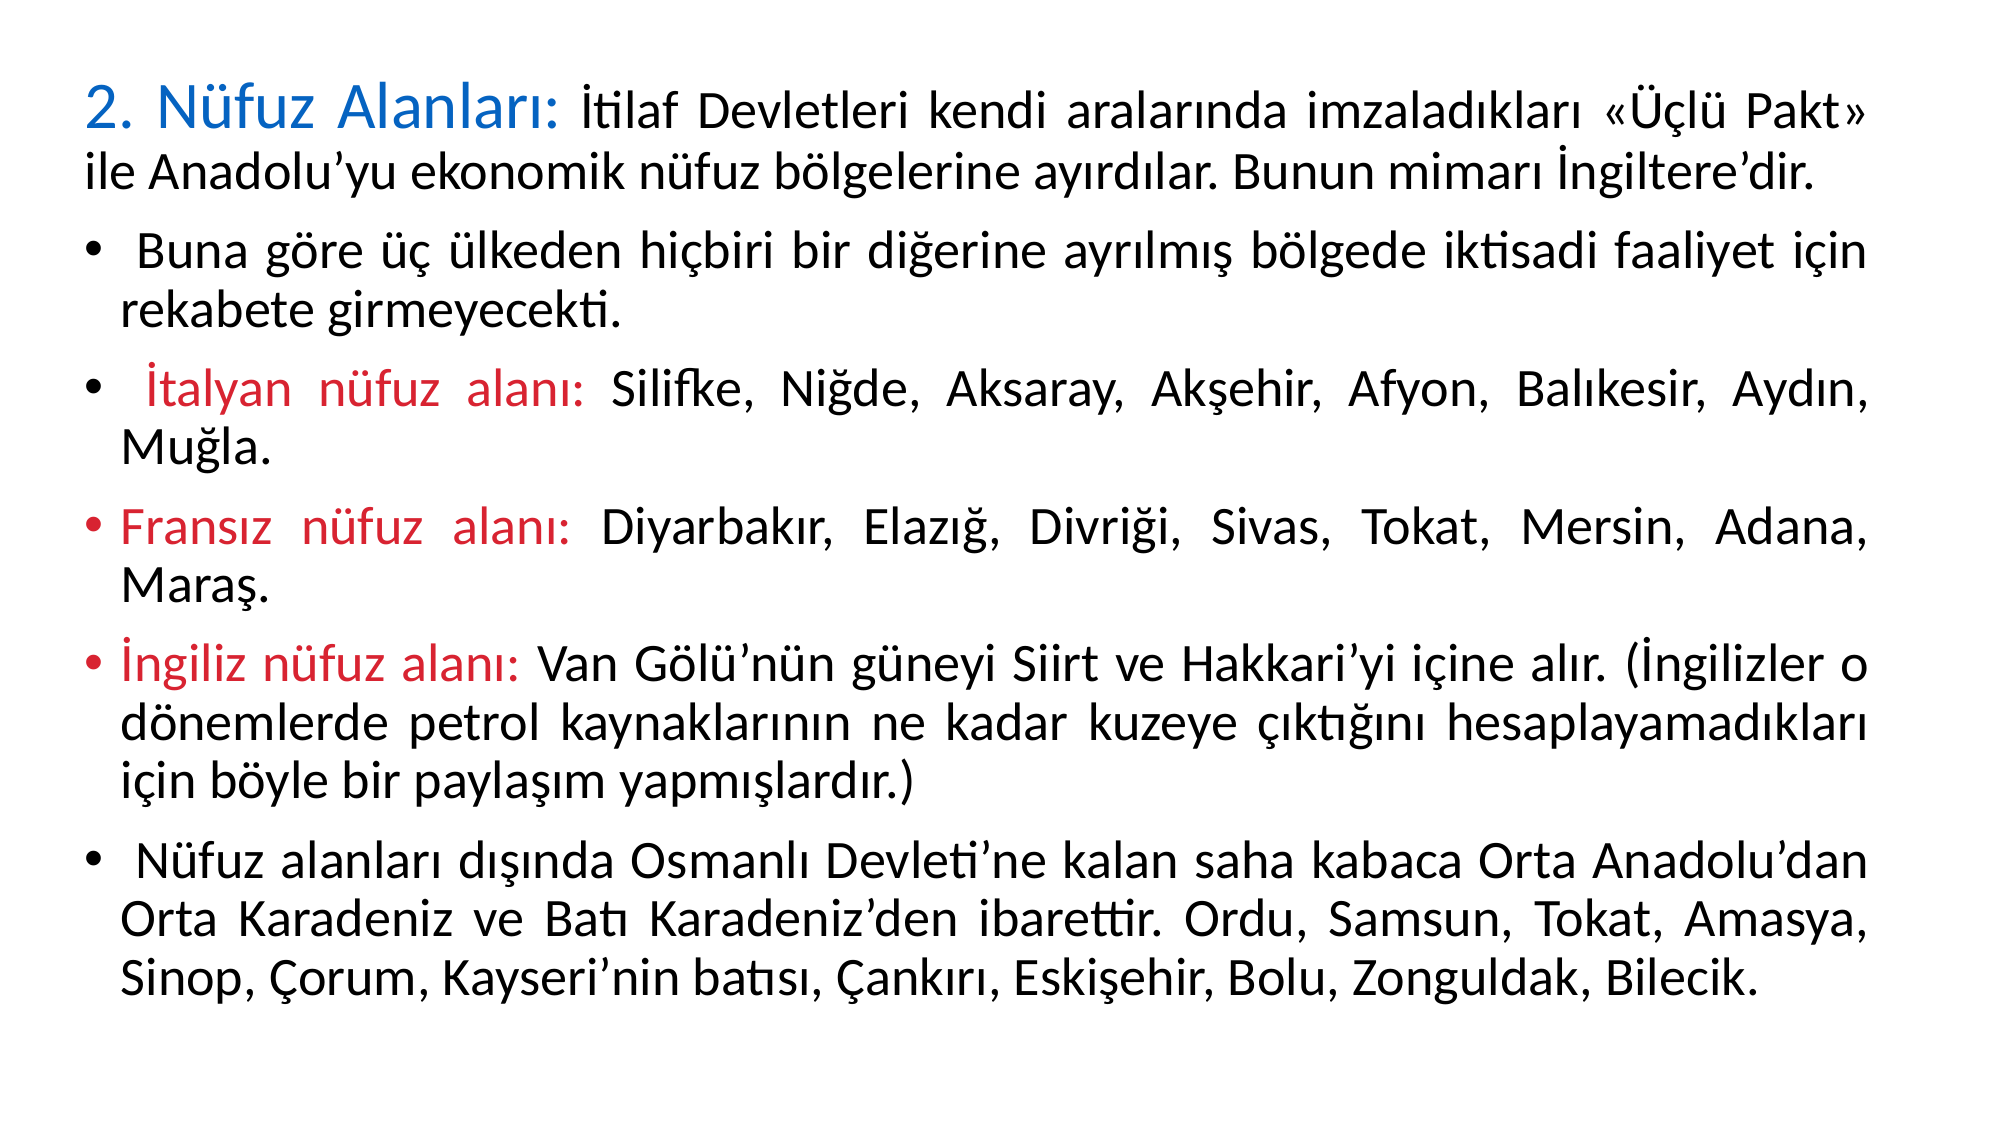

2. Nüfuz Alanları: İtilaf Devletleri kendi aralarında imzaladıkları «Üçlü Pakt» ile Anadolu’yu ekonomik nüfuz bölgelerine ayırdılar. Bunun mimarı İngiltere’dir.
 Buna göre üç ülkeden hiçbiri bir diğerine ayrılmış bölgede iktisadi faaliyet için rekabete girmeyecekti.
 İtalyan nüfuz alanı: Silifke, Niğde, Aksaray, Akşehir, Afyon, Balıkesir, Aydın, Muğla.
Fransız nüfuz alanı: Diyarbakır, Elazığ, Divriği, Sivas, Tokat, Mersin, Adana, Maraş.
İngiliz nüfuz alanı: Van Gölü’nün güneyi Siirt ve Hakkari’yi içine alır. (İngilizler o dönemlerde petrol kaynaklarının ne kadar kuzeye çıktığını hesaplayamadıkları için böyle bir paylaşım yapmışlardır.)
 Nüfuz alanları dışında Osmanlı Devleti’ne kalan saha kabaca Orta Anadolu’dan Orta Karadeniz ve Batı Karadeniz’den ibarettir. Ordu, Samsun, Tokat, Amasya, Sinop, Çorum, Kayseri’nin batısı, Çankırı, Eskişehir, Bolu, Zonguldak, Bilecik.